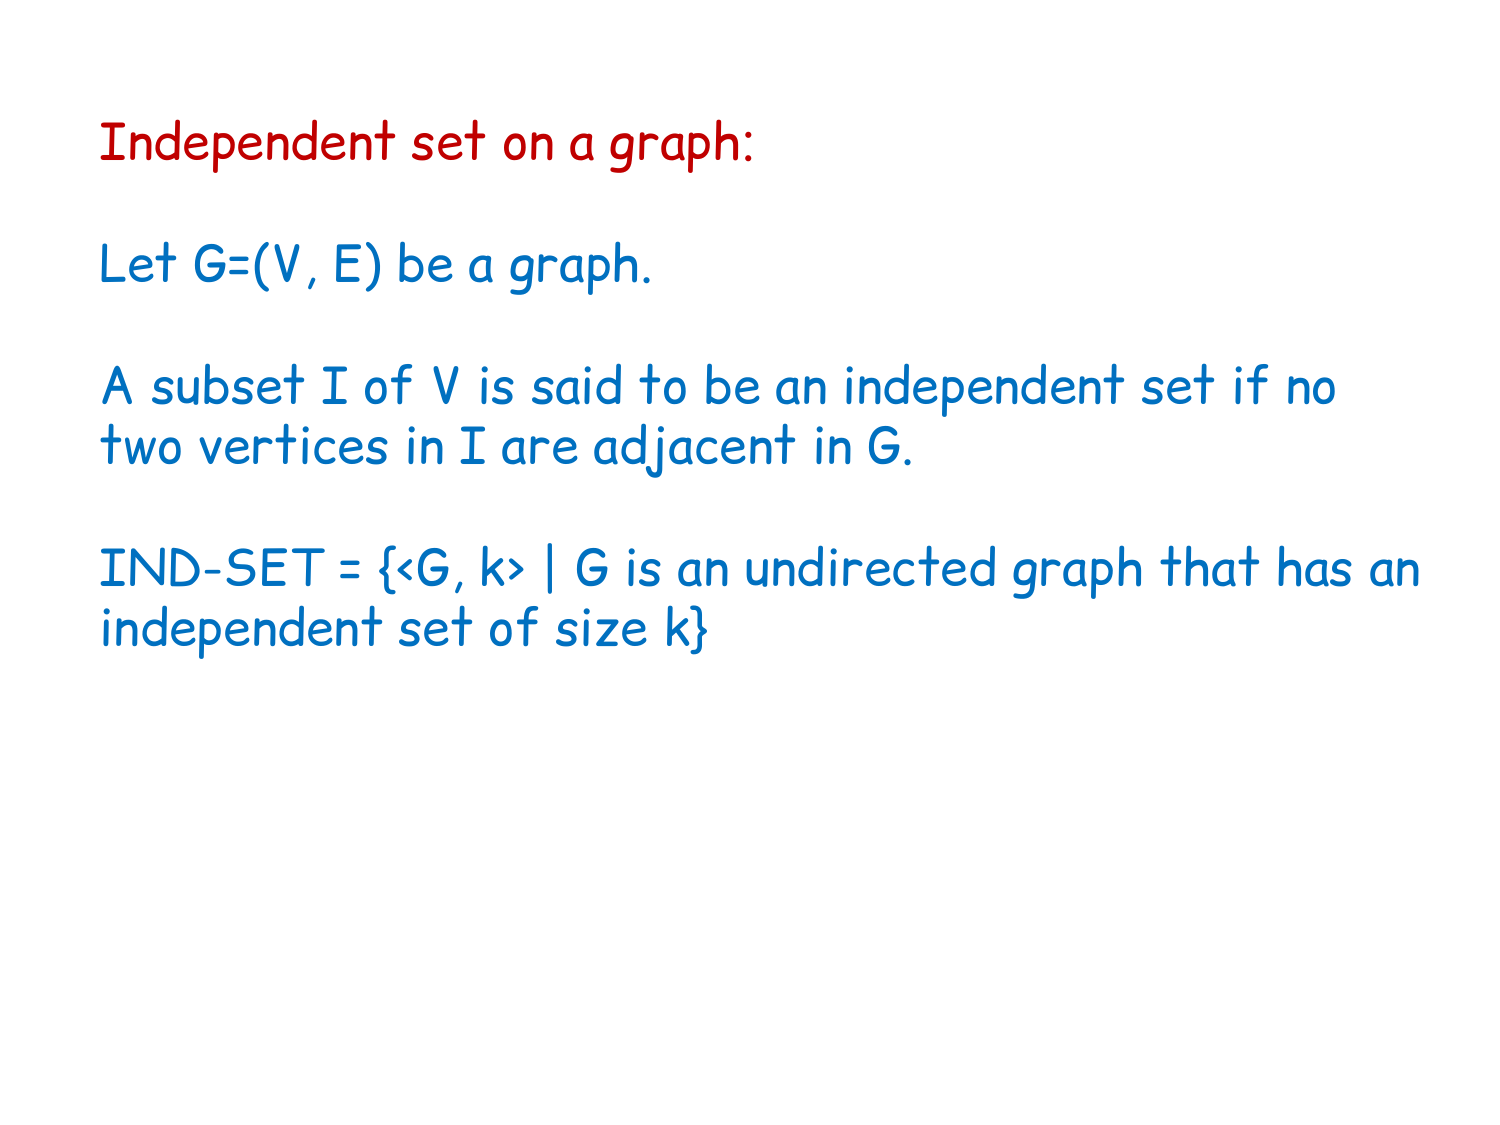

Independent set on a graph:

Let G=(V, E) be a graph.

A subset I of V is said to be an independent set if no two vertices in I are adjacent in G.

IND-SET = {<G, k> | G is an undirected graph that has an independent set of size k}